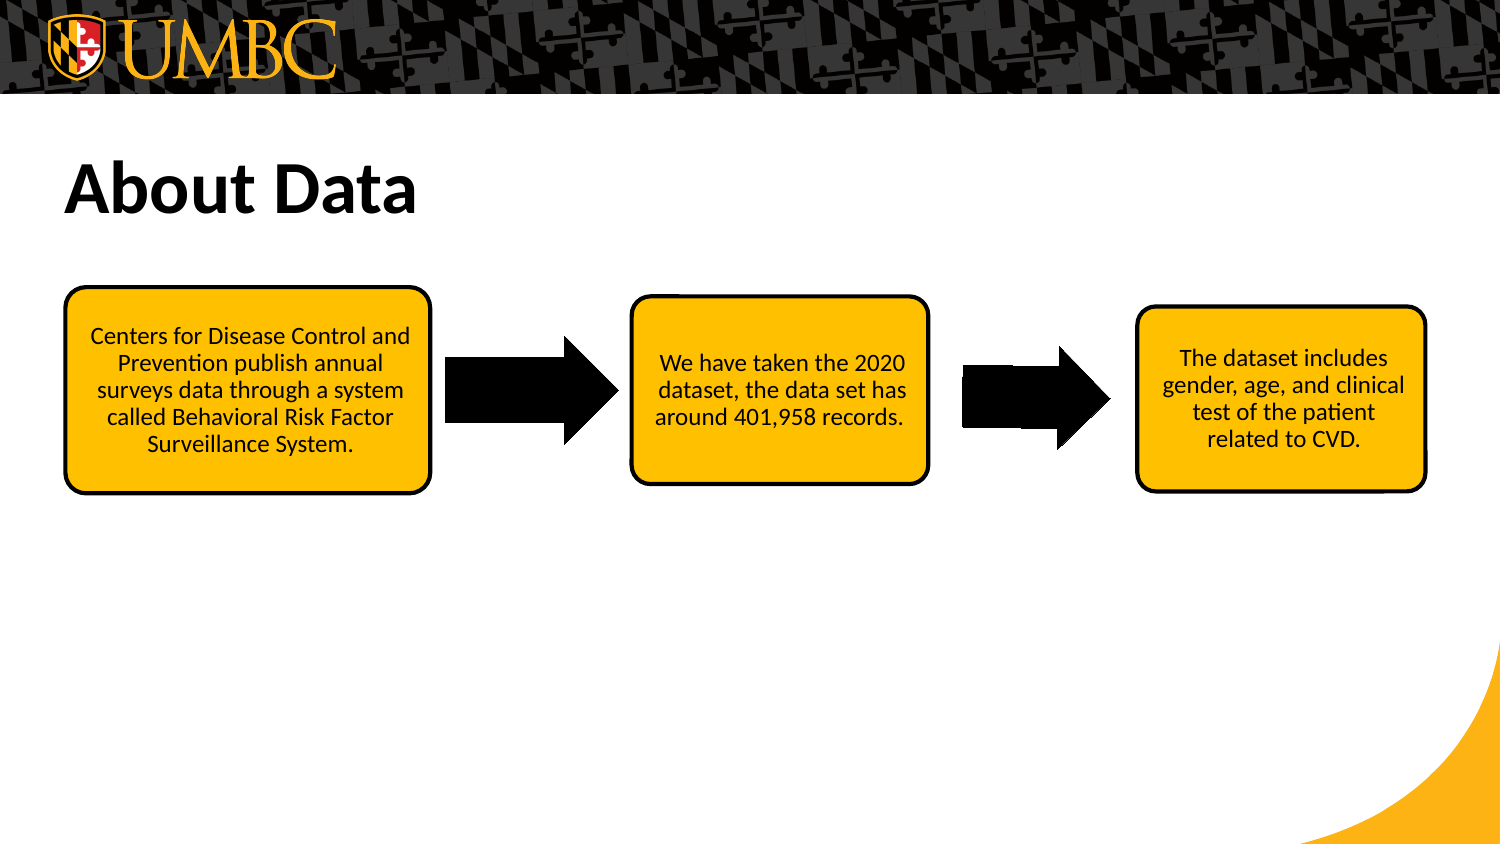

# About Data
Centers for Disease Control and Prevention publish annual surveys data through a system called Behavioral Risk Factor Surveillance System.

We have taken the 2020 dataset, the data set has around 401,958 records.

The dataset includes gender, age, and clinical test of the patient related to CVD.